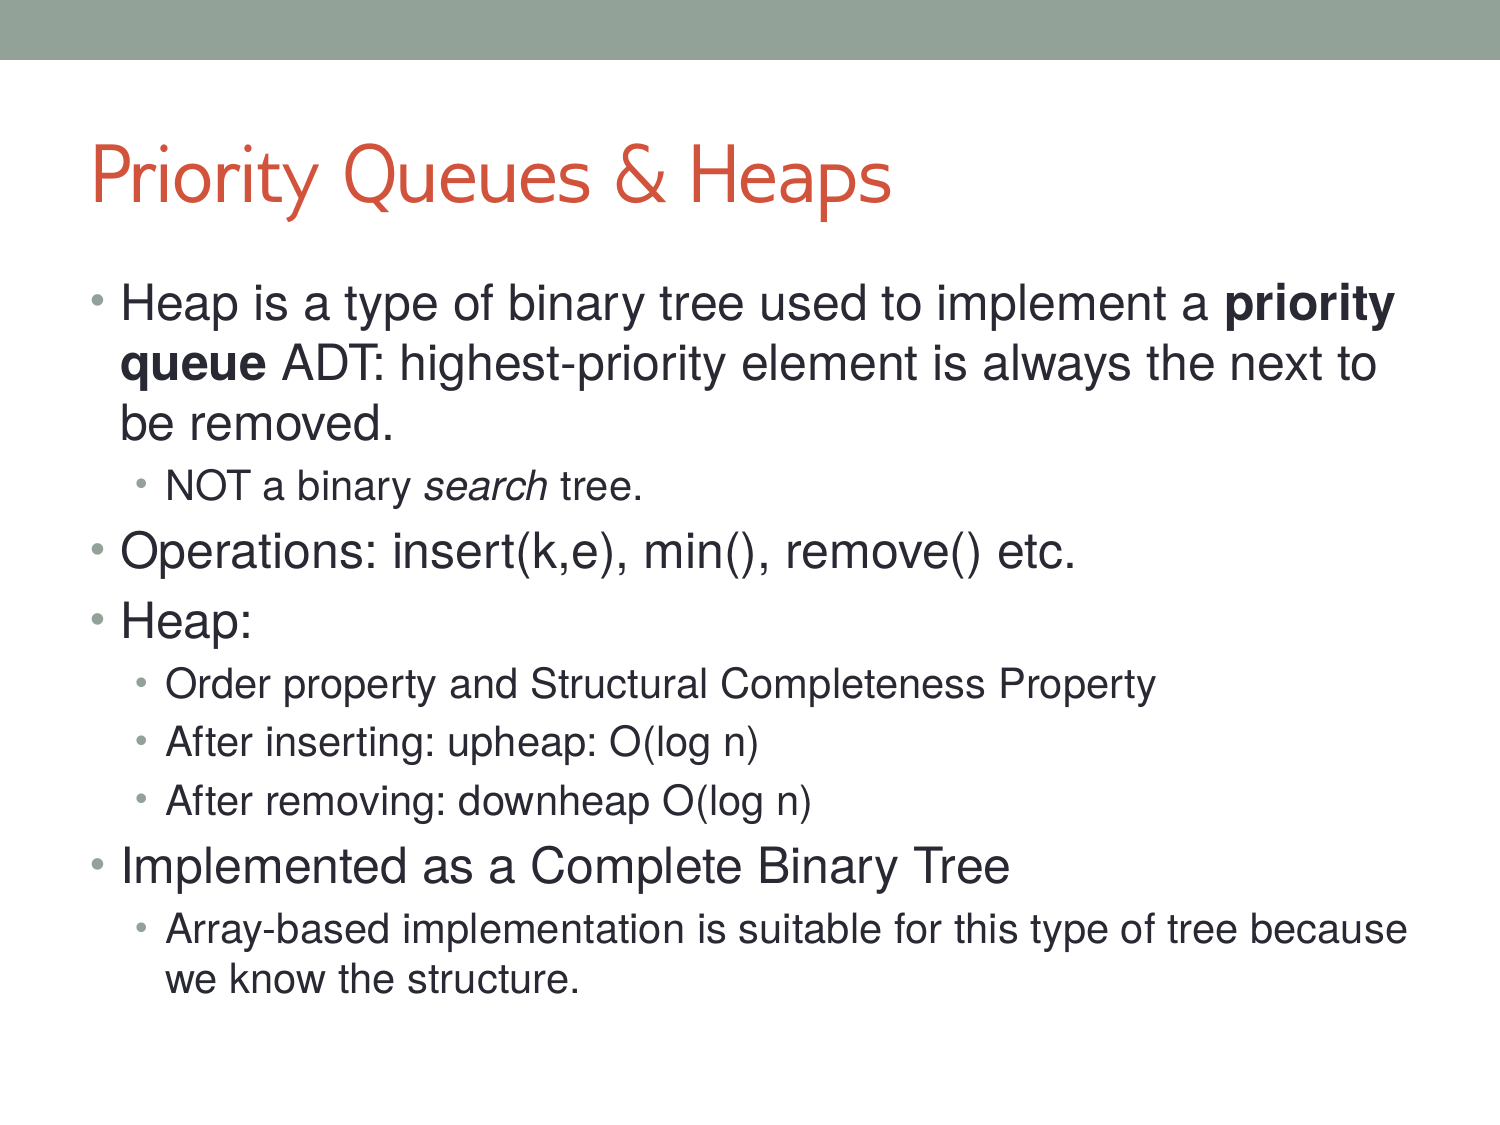

# Priority Queues & Heaps
Heap is a type of binary tree used to implement a priority queue ADT: highest-priority element is always the next to be removed.
NOT a binary search tree.
Operations: insert(k,e), min(), remove() etc.
Heap:
Order property and Structural Completeness Property
After inserting: upheap: O(log n)
After removing: downheap O(log n)
Implemented as a Complete Binary Tree
Array-based implementation is suitable for this type of tree because we know the structure.